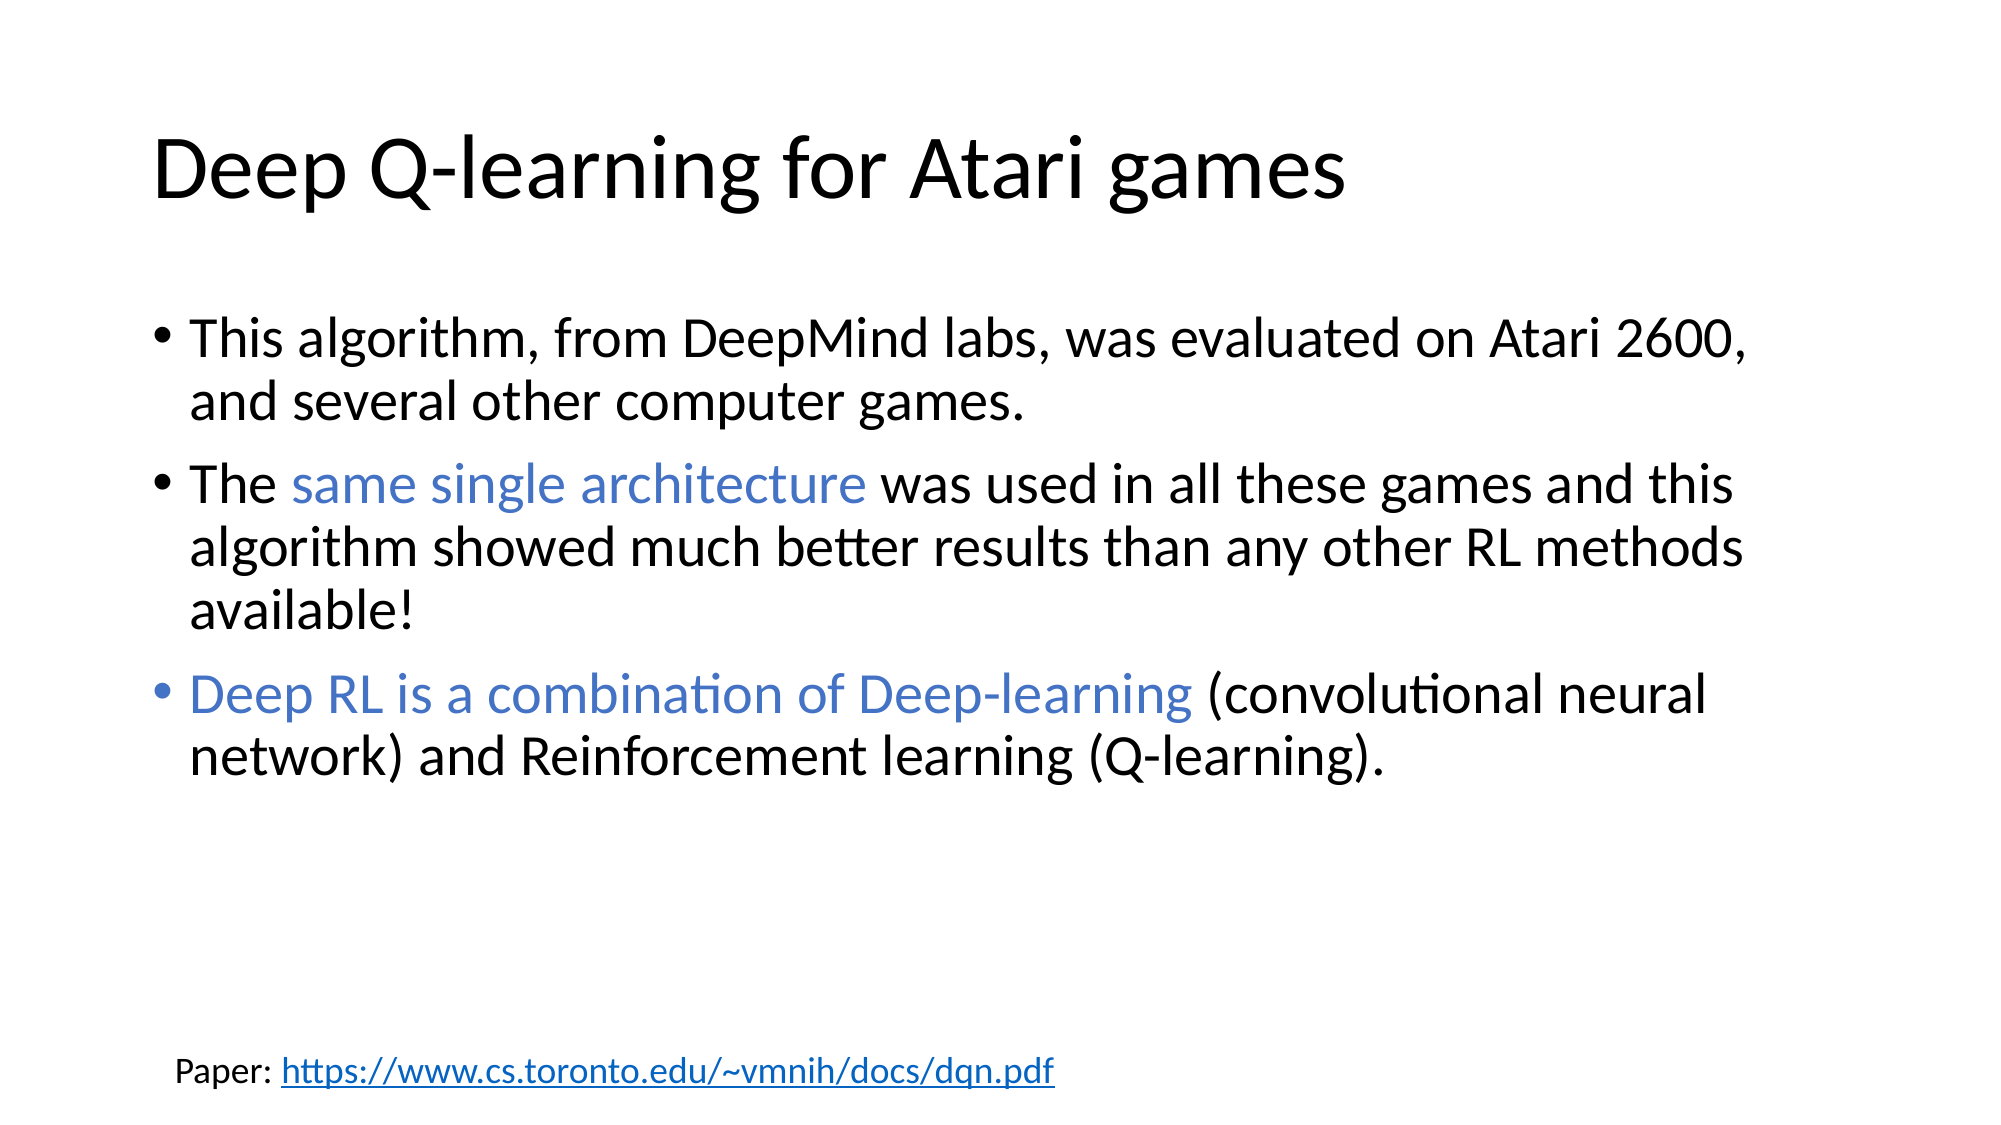

# Deep Q-learning for Atari games
This algorithm, from DeepMind labs, was evaluated on Atari 2600, and several other computer games.
The same single architecture was used in all these games and this algorithm showed much better results than any other RL methods available!
Deep RL is a combination of Deep-learning (convolutional neural network) and Reinforcement learning (Q-learning).
Paper: https://www.cs.toronto.edu/~vmnih/docs/dqn.pdf